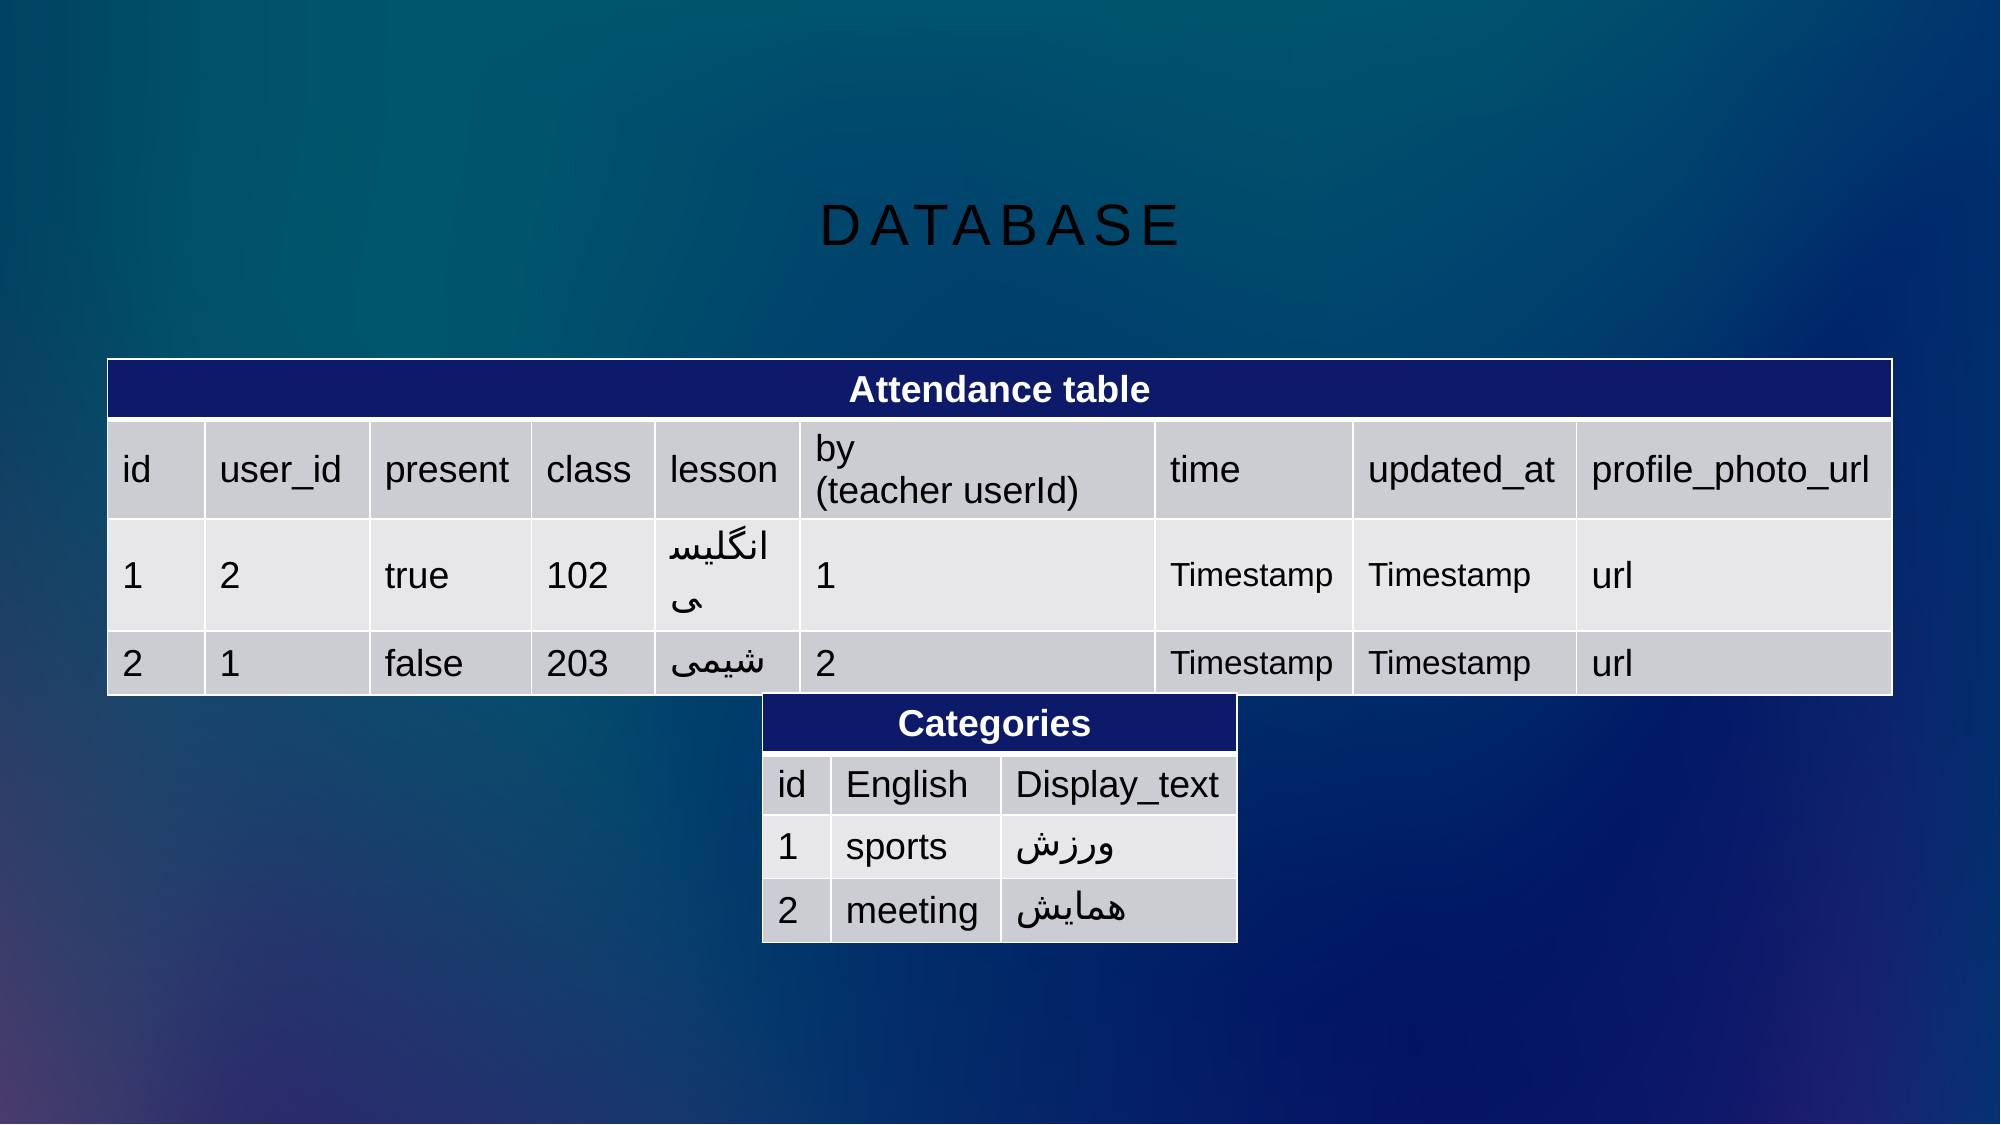

# database
| Attendance table |  |  |  |  |  |  |  |  |
| --- | --- | --- | --- | --- | --- | --- | --- | --- |
| id | user\_id | present | class | lesson | by (teacher userId) | time | updated\_at | profile\_photo\_url |
| 1 | 2 | true | 102 | انگلیسی | 1 | Timestamp | Timestamp | url |
| 2 | 1 | false | 203 | شیمی | 2 | Timestamp | Timestamp | url |
| Categories |  |  |
| --- | --- | --- |
| id | English | Display\_text |
| 1 | sports | ورزش |
| 2 | meeting | همایش |